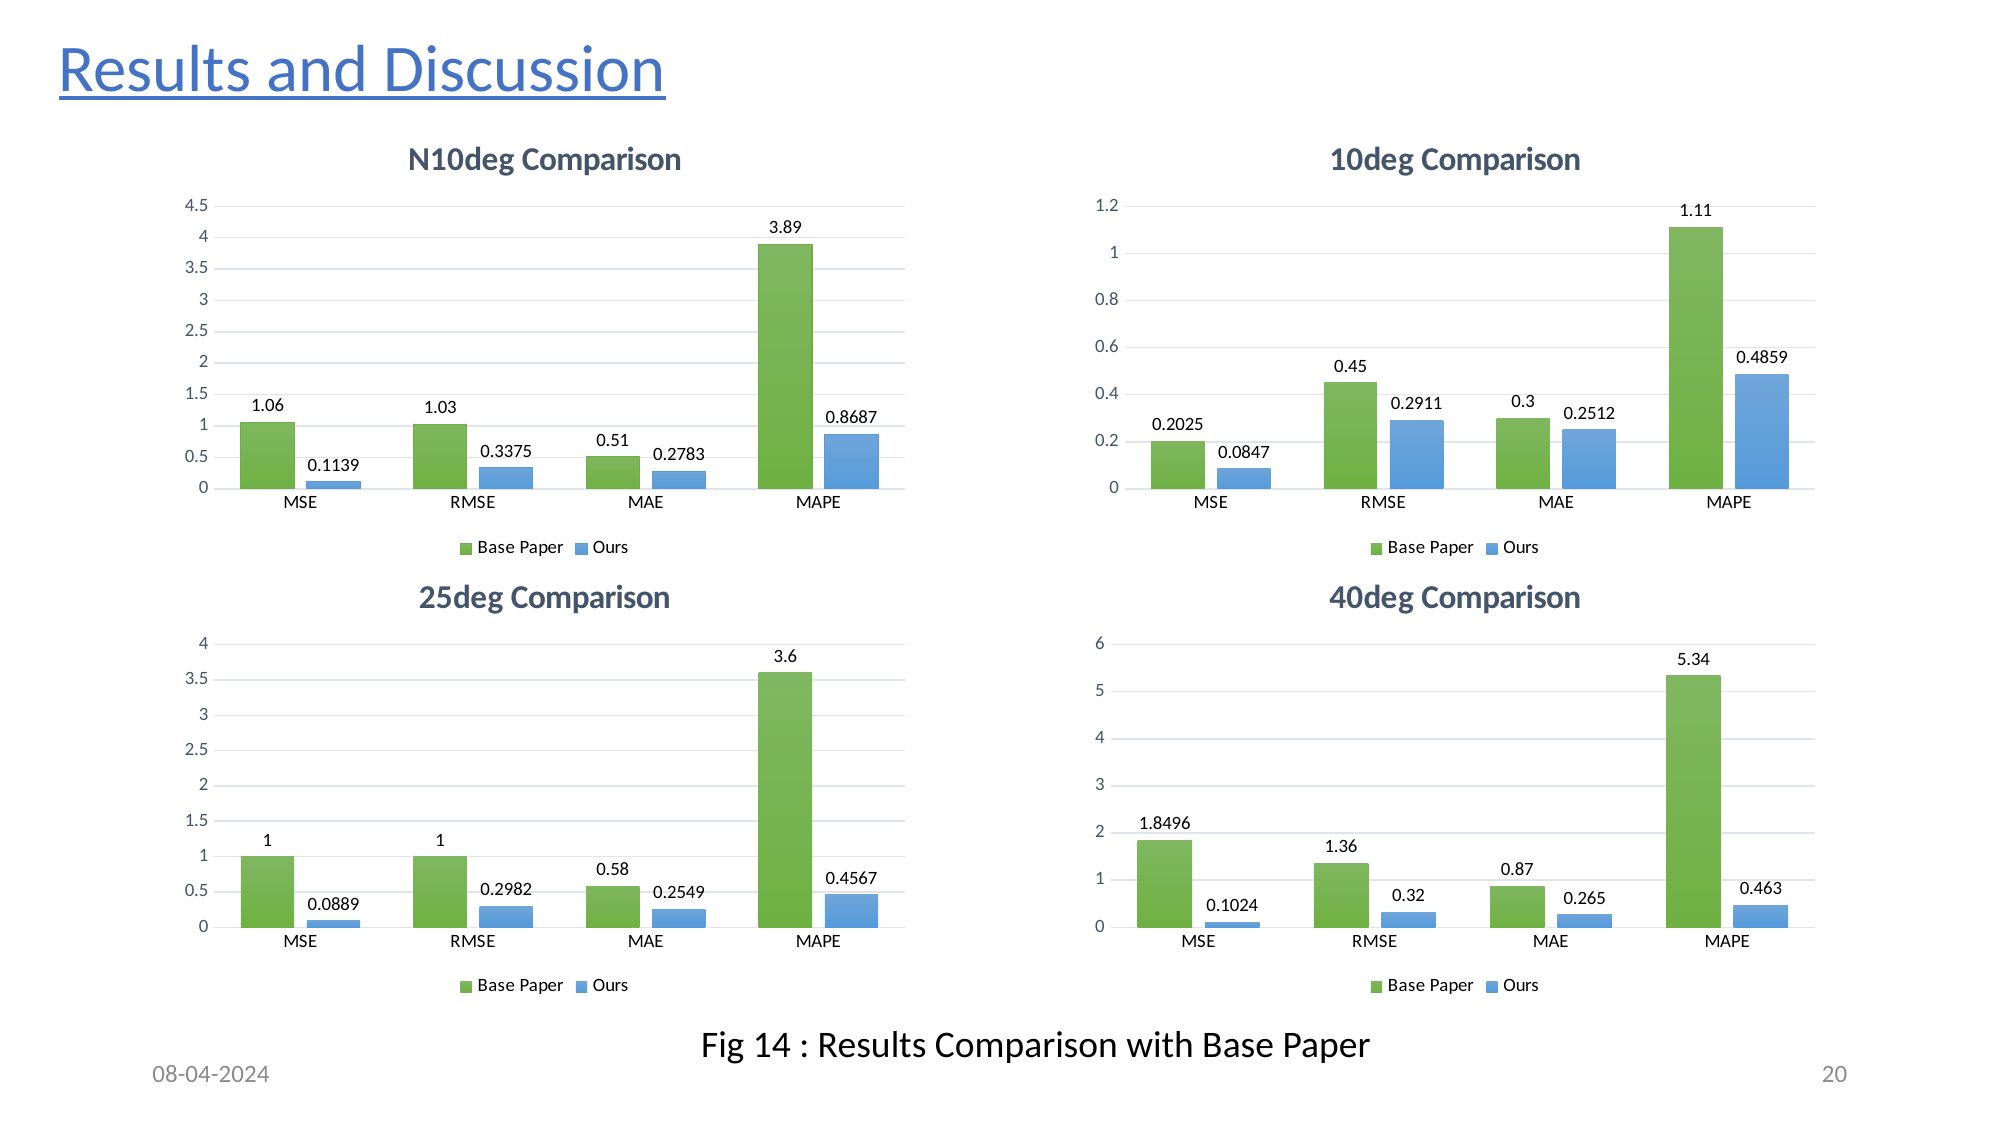

Results and Discussion

### Chart: N10deg Comparison

| Category | Base Paper | Ours |
|---|---|---|
| MSE | 1.06 | 0.1139 |
| RMSE | 1.03 | 0.3375 |
| MAE | 0.51 | 0.2783 |
| MAPE | 3.89 | 0.8687 |

### Chart: 10deg Comparison

| Category | Base Paper | Ours |
|---|---|---|
| MSE | 0.2025 | 0.0847 |
| RMSE | 0.45 | 0.2911 |
| MAE | 0.3 | 0.2512 |
| MAPE | 1.11 | 0.4859 |

### Chart: 40deg Comparison

| Category | Base Paper | Ours |
|---|---|---|
| MSE | 1.8496 | 0.1024 |
| RMSE | 1.36 | 0.32 |
| MAE | 0.87 | 0.265 |
| MAPE | 5.34 | 0.463 |

### Chart: 25deg Comparison

| Category | Base Paper | Ours |
|---|---|---|
| MSE | 1.0 | 0.0889 |
| RMSE | 1.0 | 0.2982 |
| MAE | 0.58 | 0.2549 |
| MAPE | 3.6 | 0.4567 |
Fig 14 : Results Comparison with Base Paper
08-04-2024
20